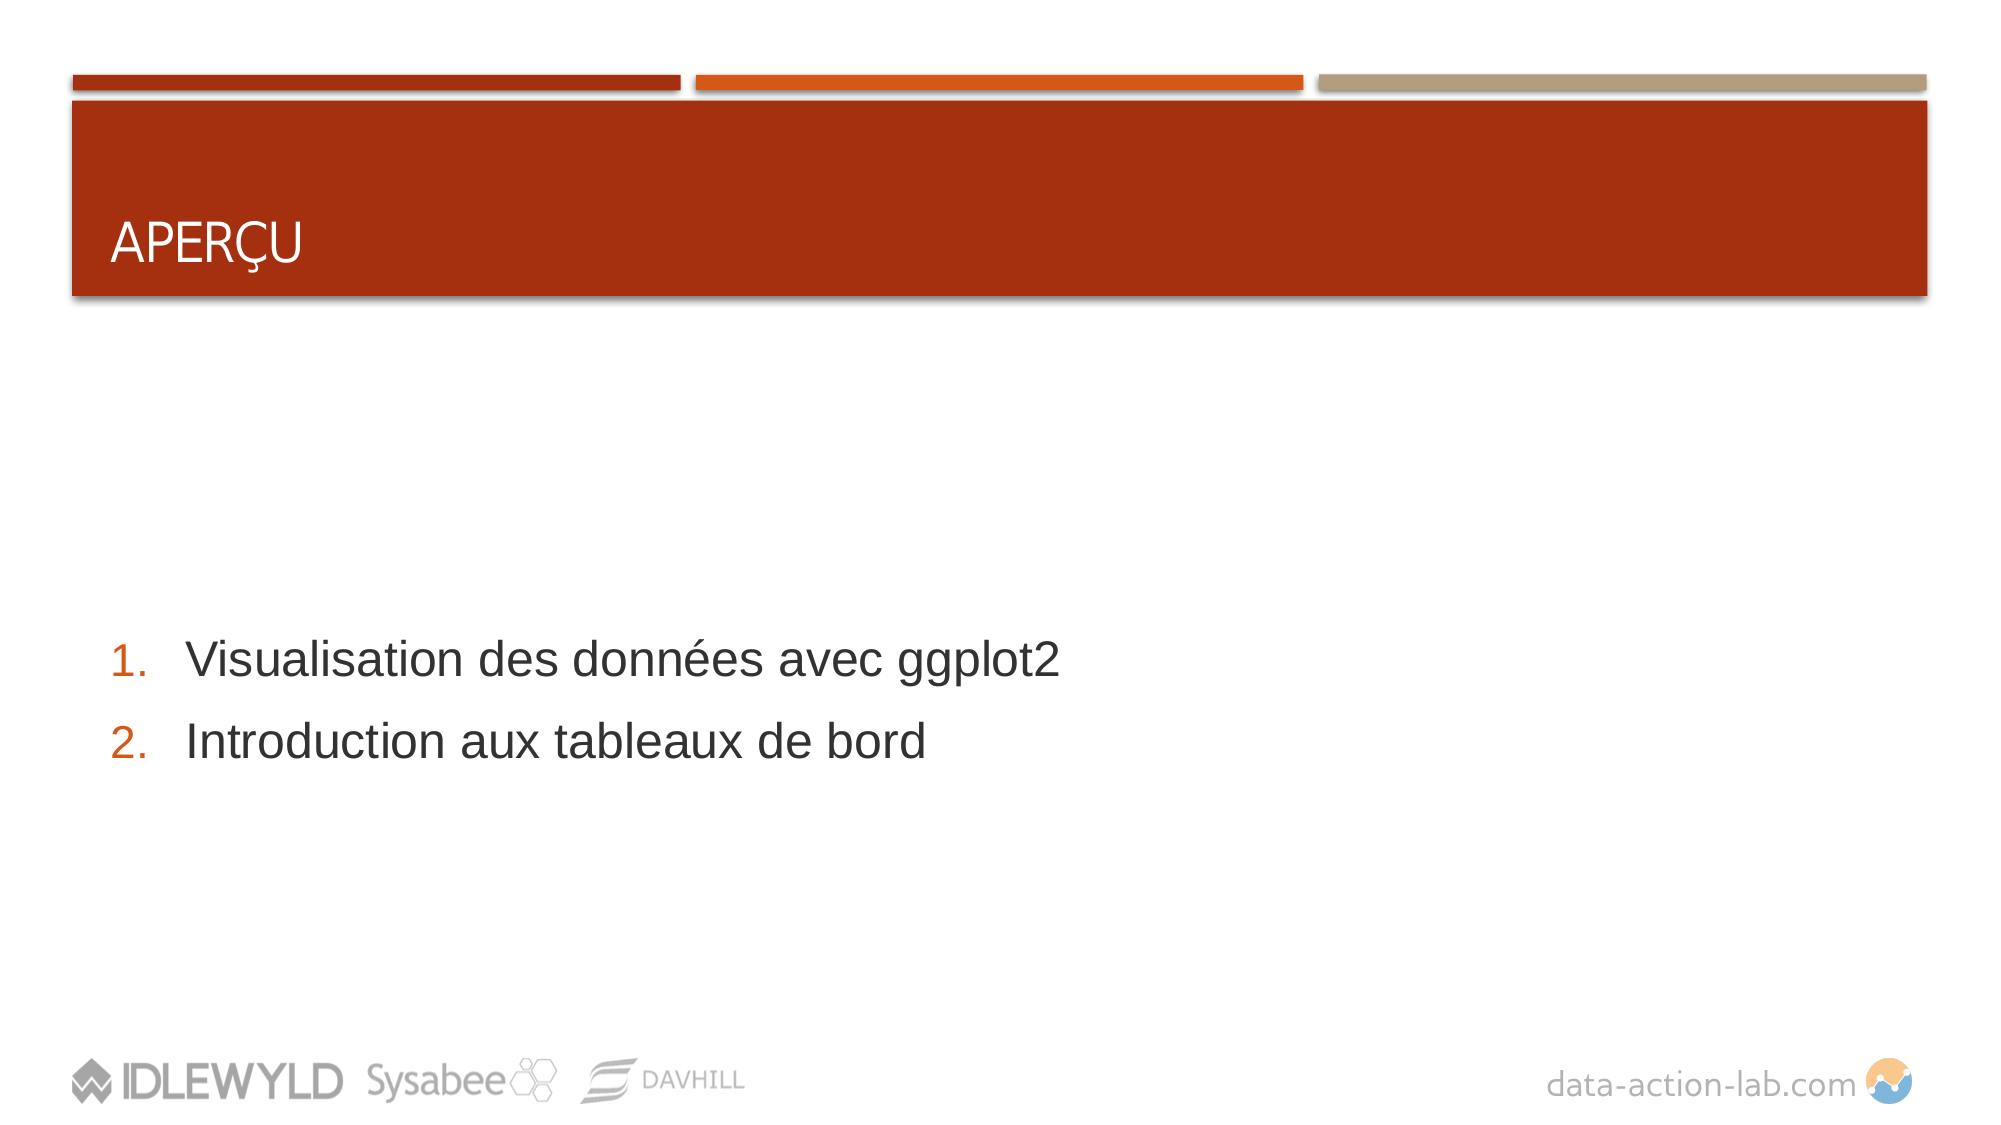

# APERÇU
Visualisation des données avec ggplot2
Introduction aux tableaux de bord